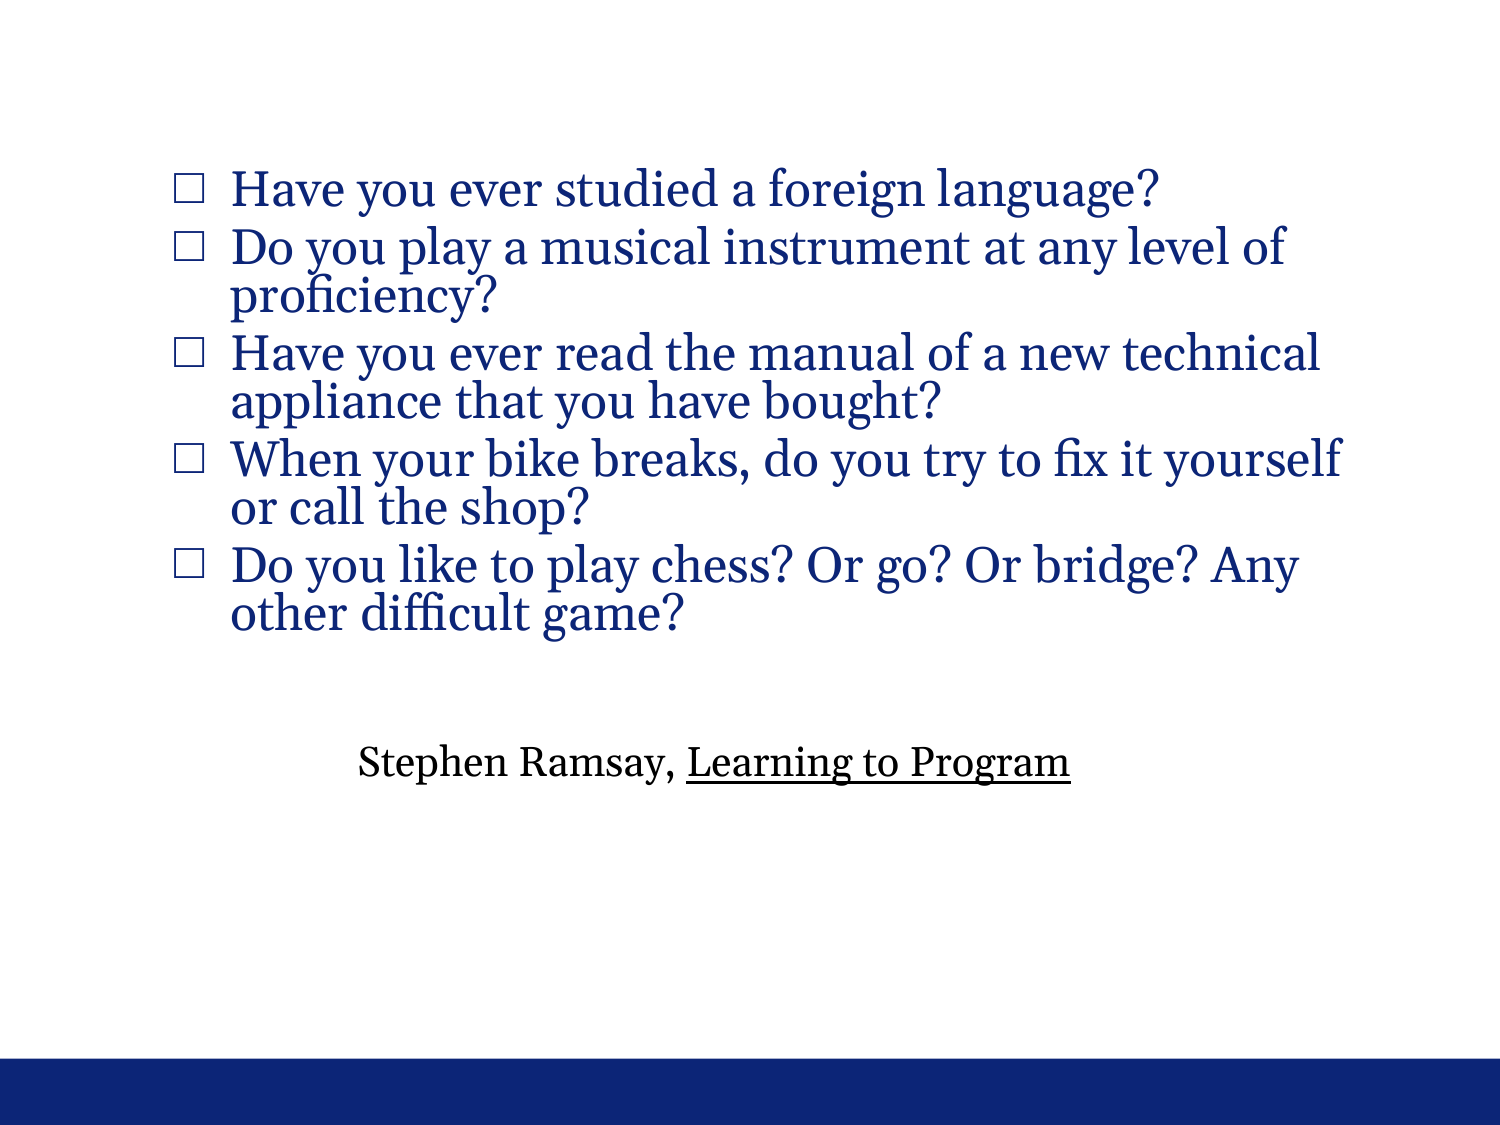

Have you ever studied a foreign language?
Do you play a musical instrument at any level of proficiency?
Have you ever read the manual of a new technical appliance that you have bought?
When your bike breaks, do you try to fix it yourself or call the shop?
Do you like to play chess? Or go? Or bridge? Any other difficult game?
Stephen Ramsay, Learning to Program